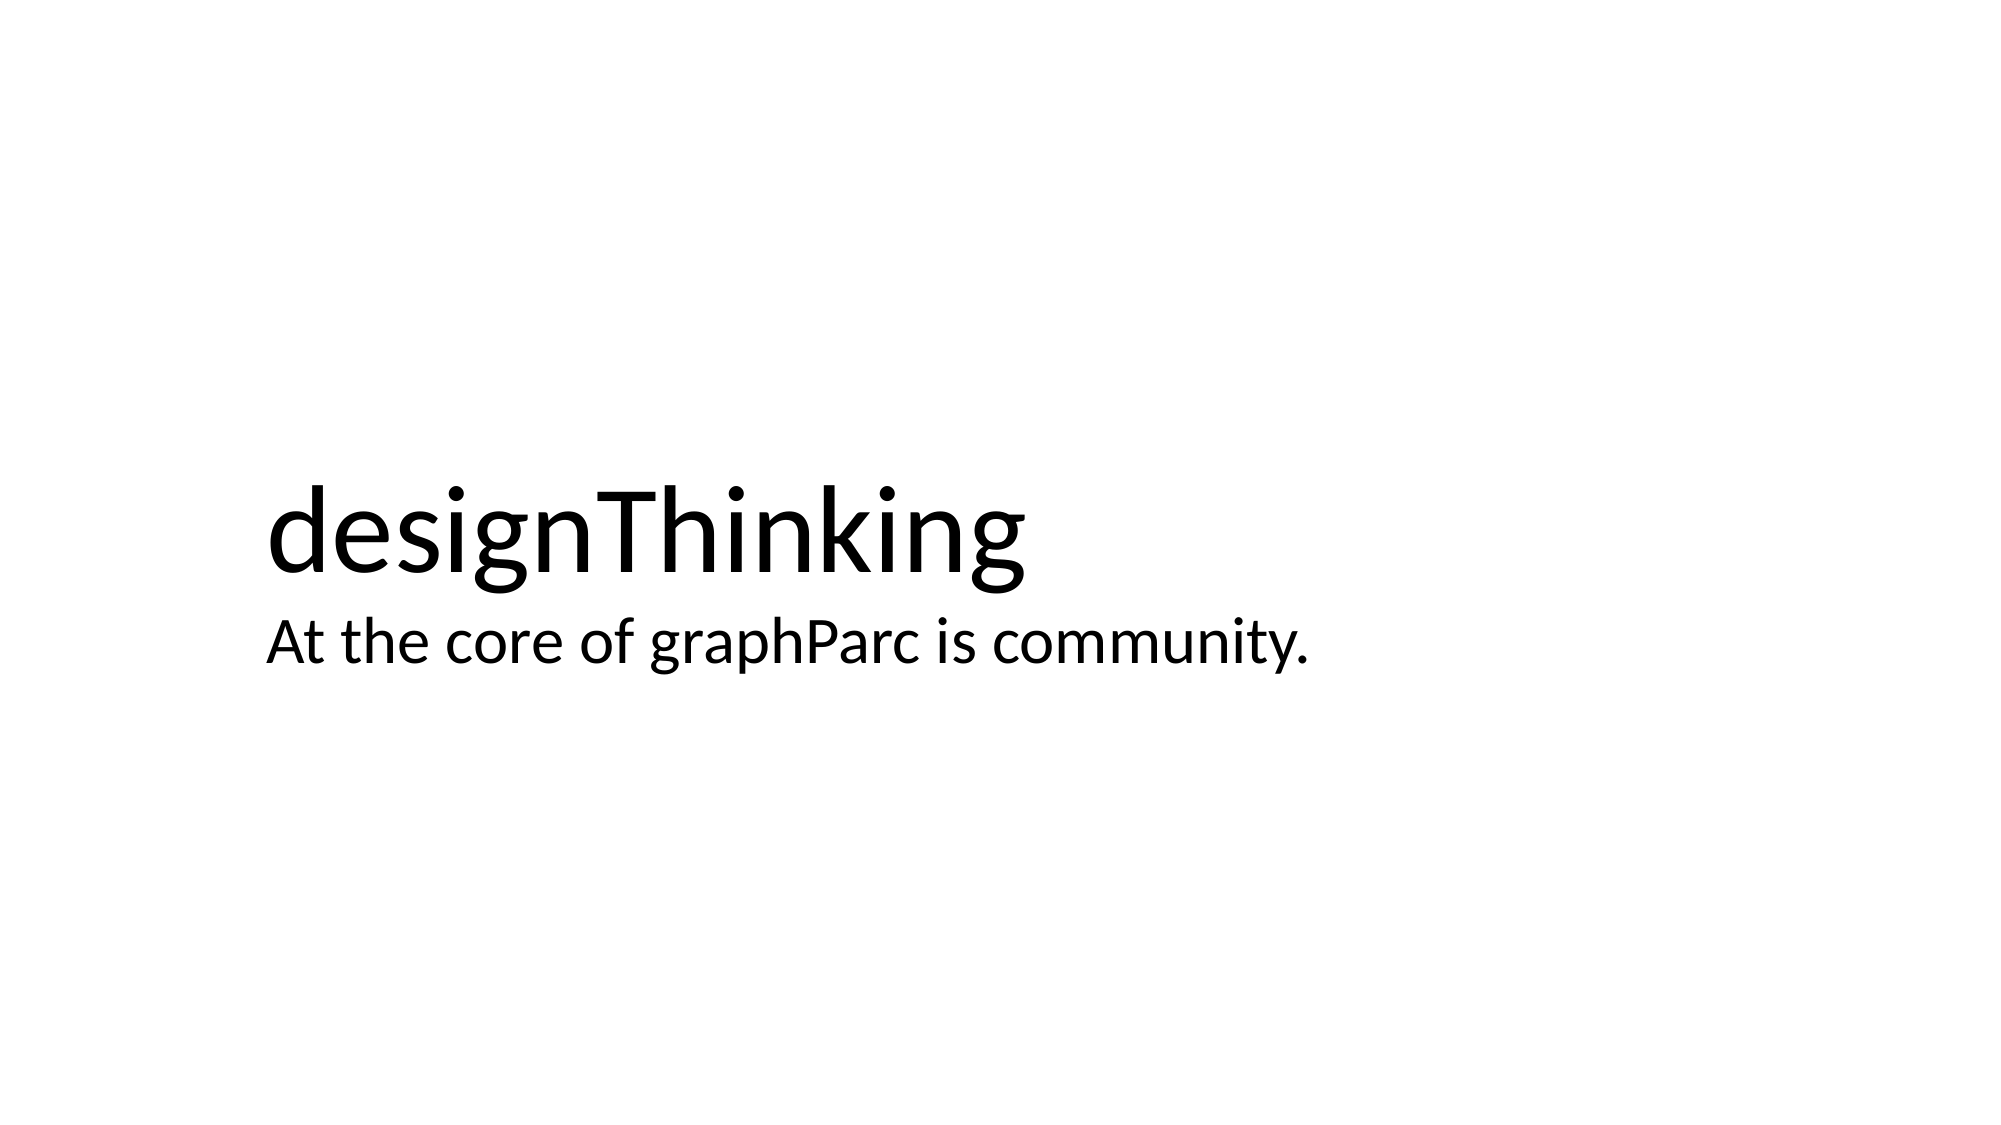

designThinking
At the core of graphParc is community.